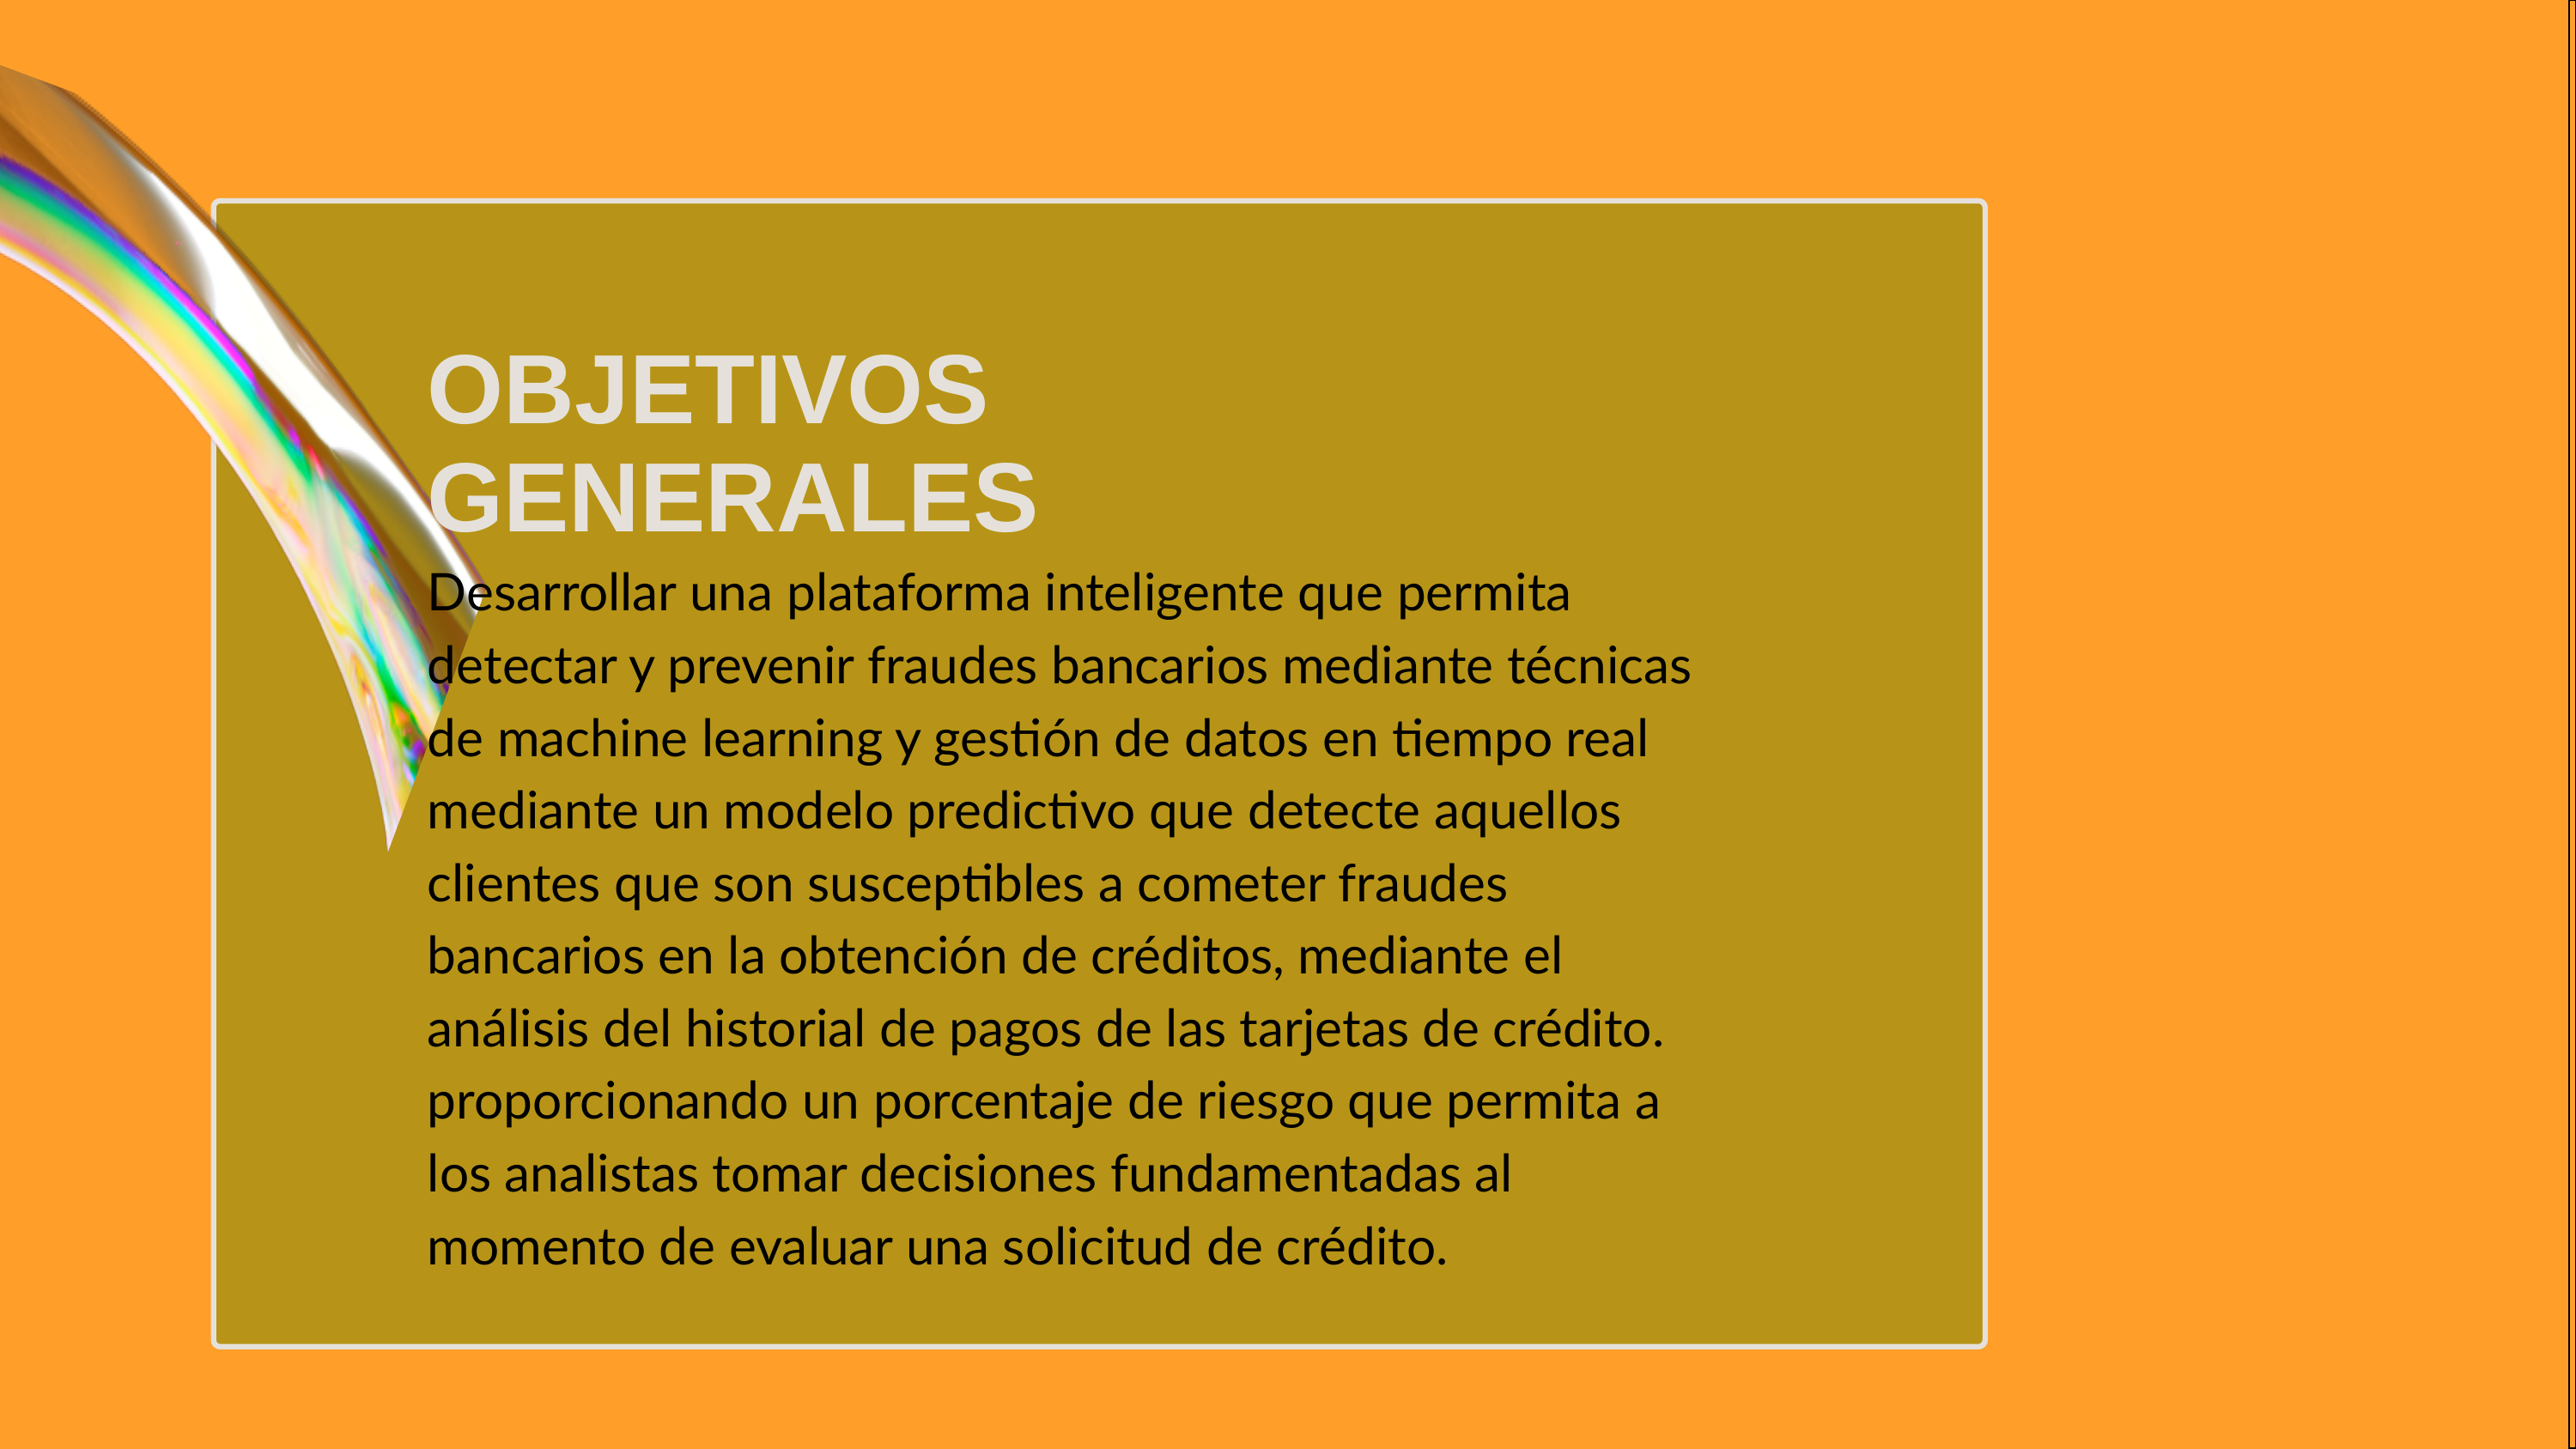

OBJETIVOS GENERALES
Desarrollar una plataforma inteligente que permita detectar y prevenir fraudes bancarios mediante técnicas de machine learning y gestión de datos en tiempo real mediante un modelo predictivo que detecte aquellos clientes que son susceptibles a cometer fraudes bancarios en la obtención de créditos, mediante el análisis del historial de pagos de las tarjetas de crédito. proporcionando un porcentaje de riesgo que permita a los analistas tomar decisiones fundamentadas al momento de evaluar una solicitud de crédito.